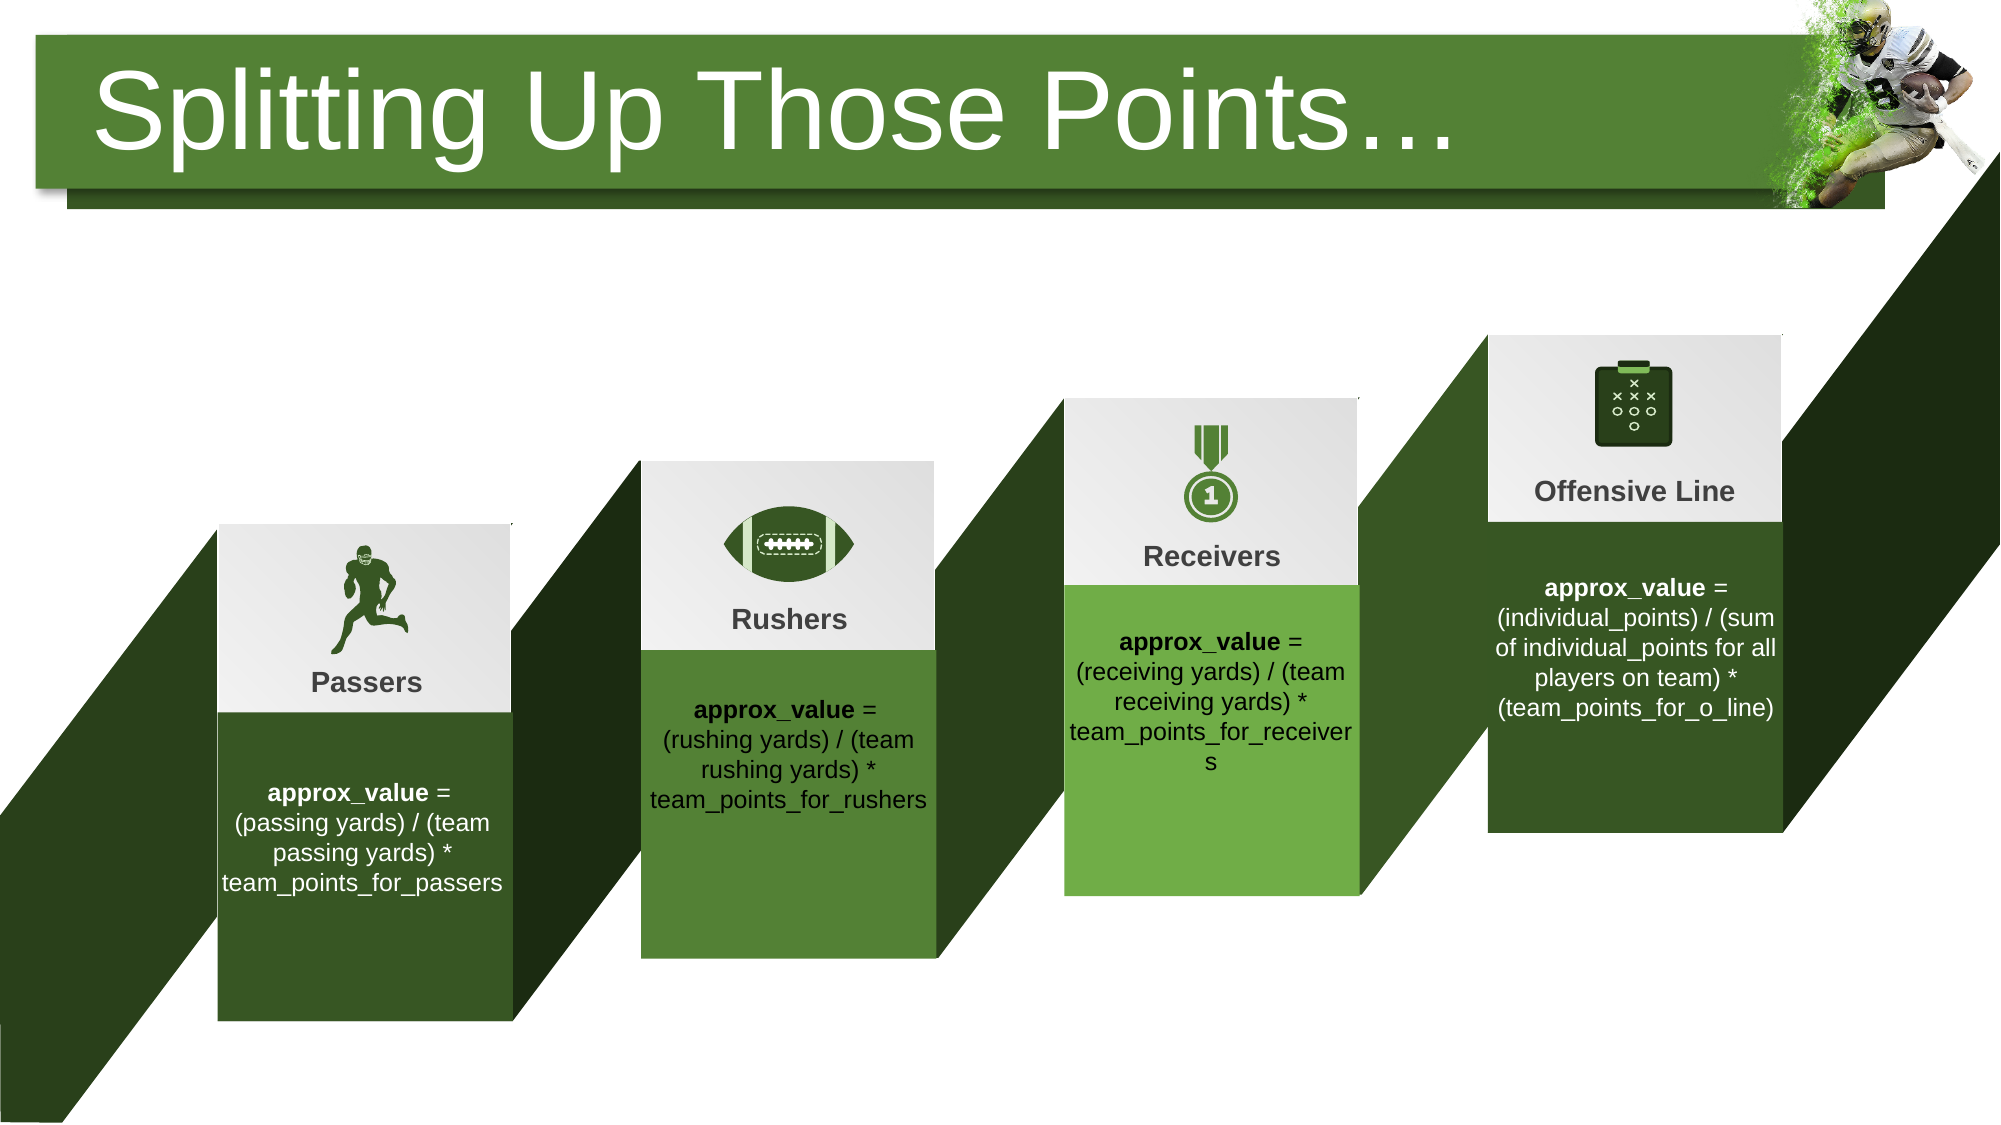

Splitting Up Those Points…

Offensive Line

Receivers

approx_value = (individual_points) / (sum of individual_points for all players on team) * (team_points_for_o_line)
Rushers
approx_value =
(receiving yards) / (team receiving yards) * team_points_for_receivers
Passers
approx_value =
(rushing yards) / (team rushing yards) * team_points_for_rushers
approx_value =
(passing yards) / (team passing yards) * team_points_for_passers